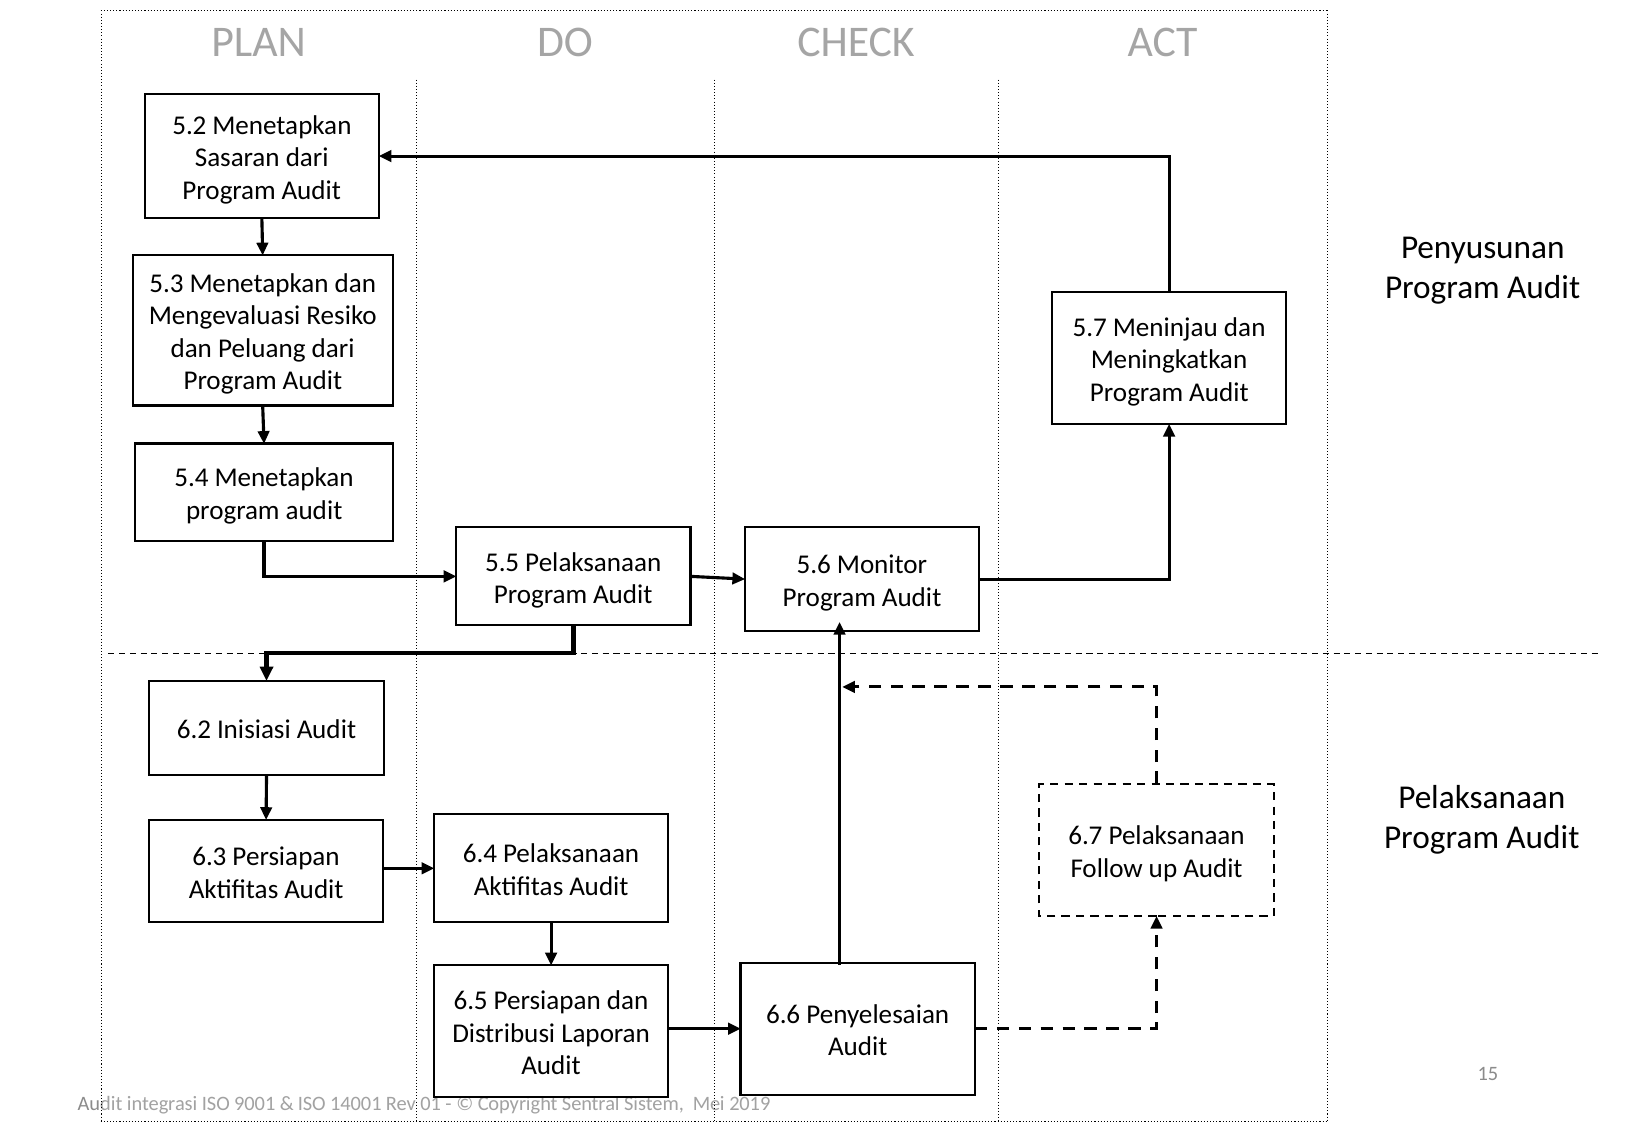

| PLAN | DO | CHECK | ACT |
| --- | --- | --- | --- |
|  |  |  |  |
5.2 Menetapkan Sasaran dari Program Audit
Penyusunan Program Audit
5.3 Menetapkan dan Mengevaluasi Resiko dan Peluang dari Program Audit
5.7 Meninjau dan Meningkatkan Program Audit
5.4 Menetapkan program audit
5.5 Pelaksanaan Program Audit
5.6 Monitor Program Audit
6.2 Inisiasi Audit
Pelaksanaan Program Audit
6.7 Pelaksanaan Follow up Audit
6.4 Pelaksanaan Aktifitas Audit
6.3 Persiapan Aktifitas Audit
6.6 Penyelesaian Audit
6.5 Persiapan dan Distribusi Laporan Audit
15
Audit integrasi ISO 9001 & ISO 14001 Rev 01 - © Copyright Sentral Sistem,  Mei 2019